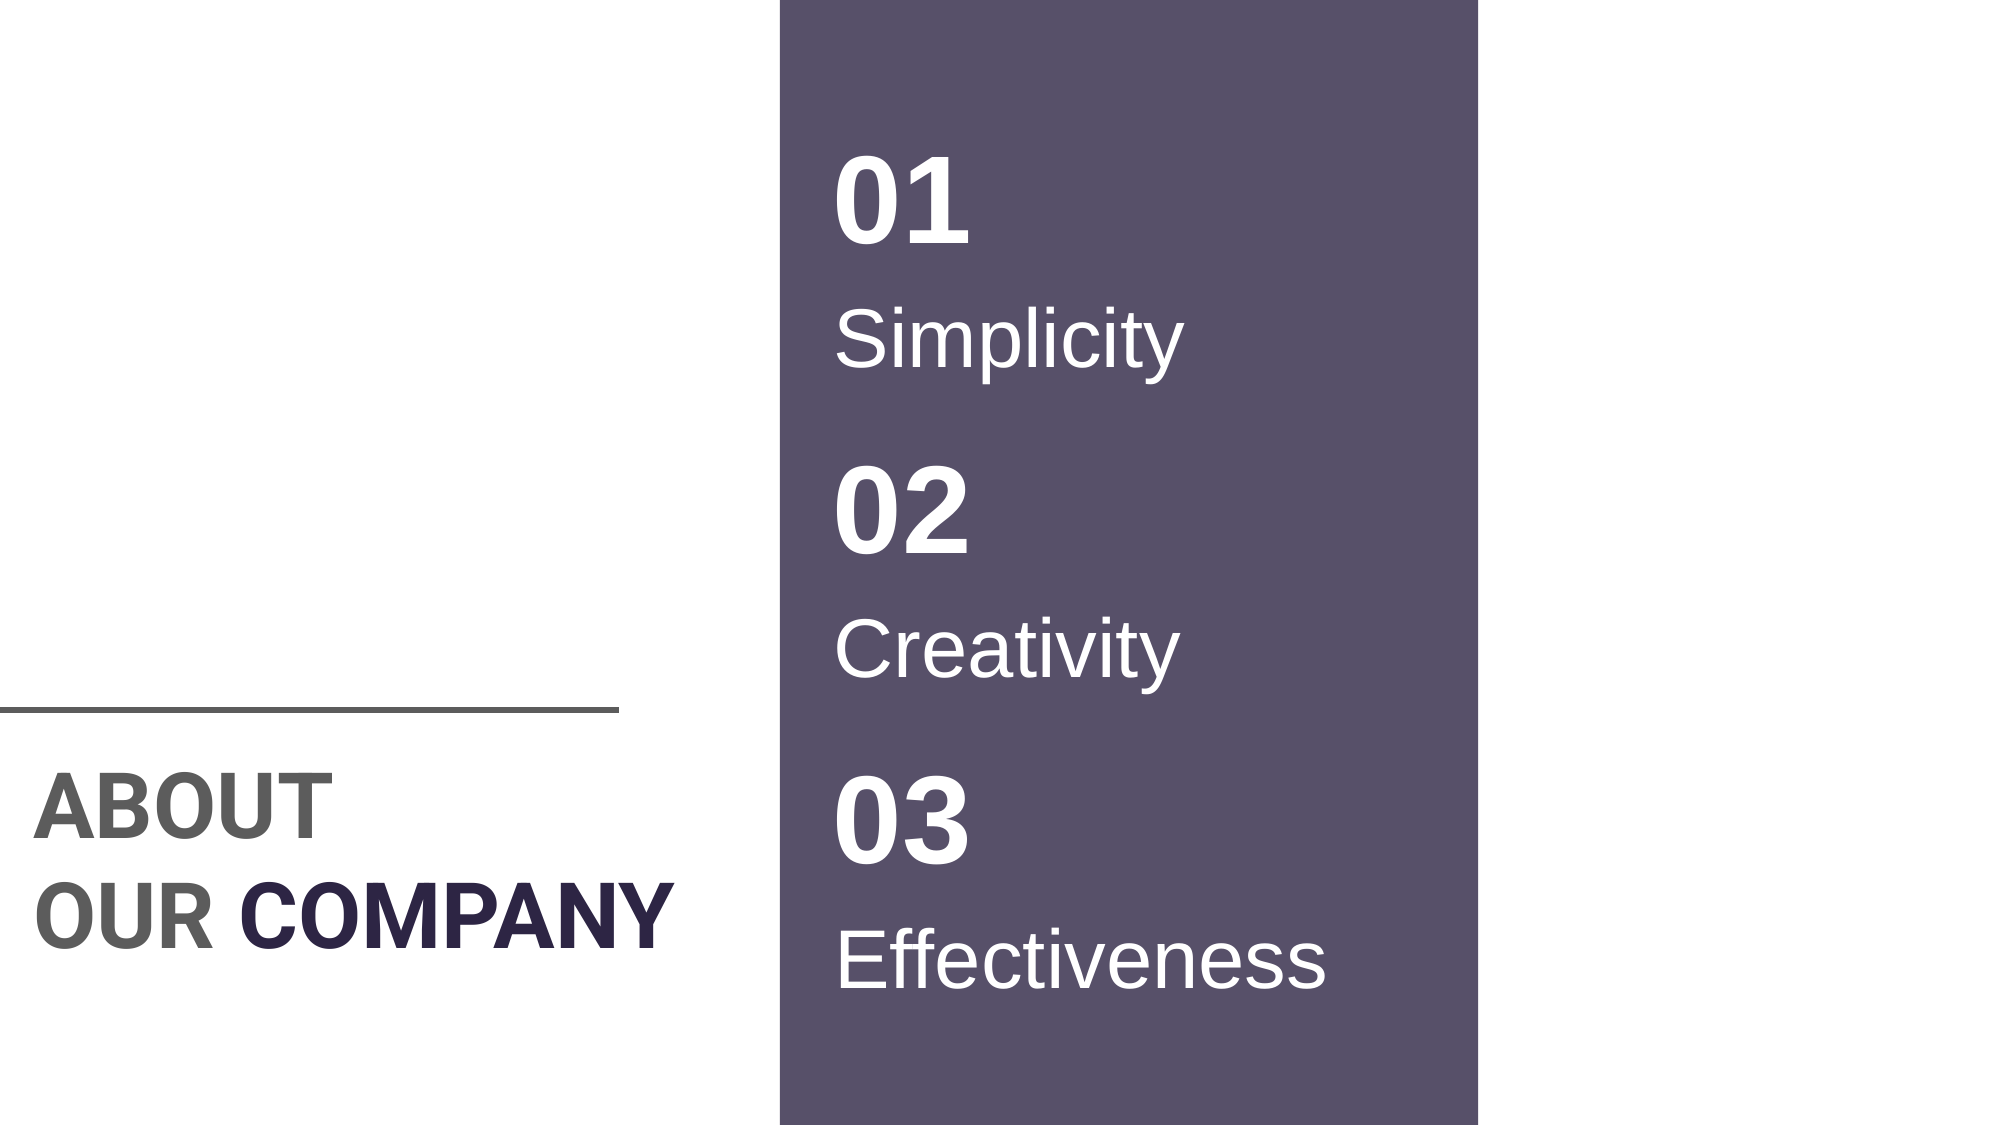

01
Simplicity
02
Creativity
03
ABOUT
OUR COMPANY
Effectiveness